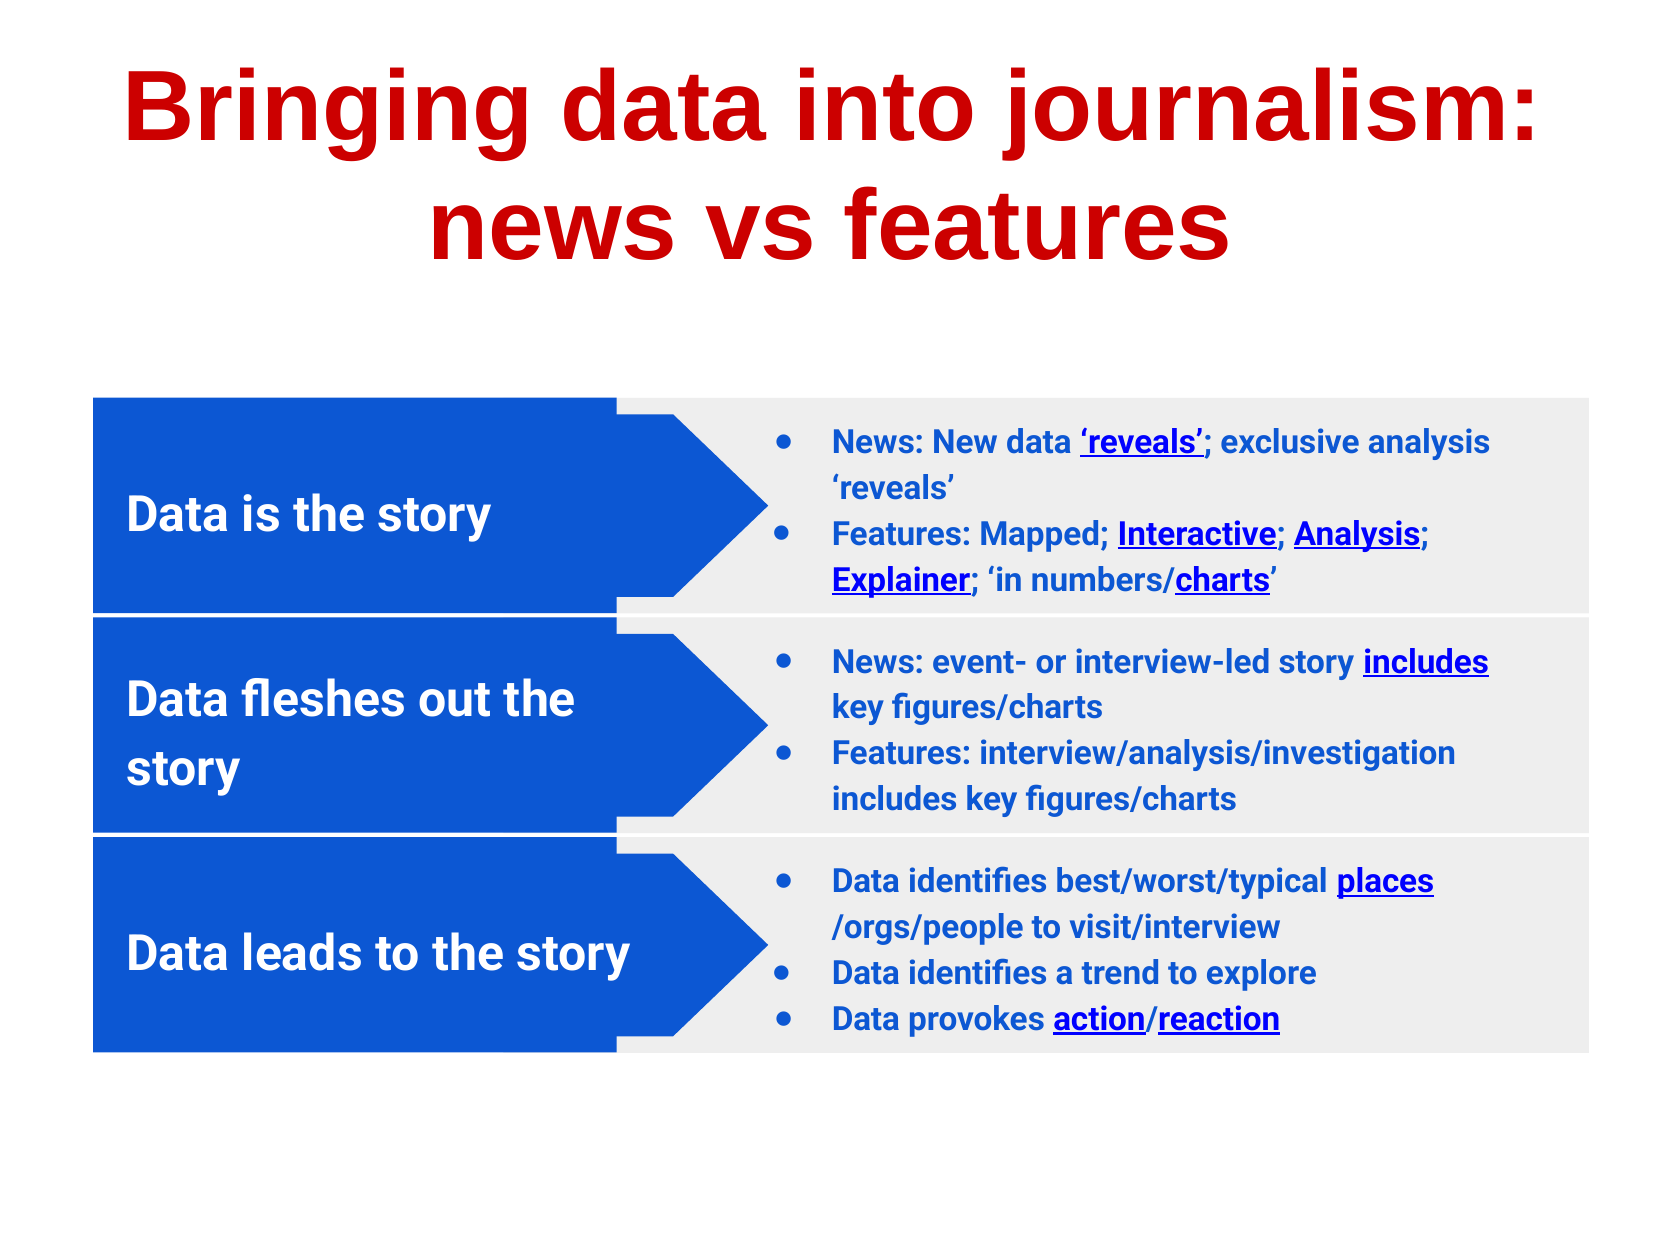

Bringing data into journalism: news vs features

News: New data ‘reveals’; exclusive analysis ‘reveals’
Features: Mapped; Interactive; Analysis; Explainer; ‘in numbers/charts’
Data is the story

News: event- or interview-led story includes key figures/charts
Features: interview/analysis/investigation includes key figures/charts
Data fleshes out the story

Data identifies best/worst/typical places/orgs/people to visit/interview
Data identifies a trend to explore
Data provokes action/reaction
Data leads to the story